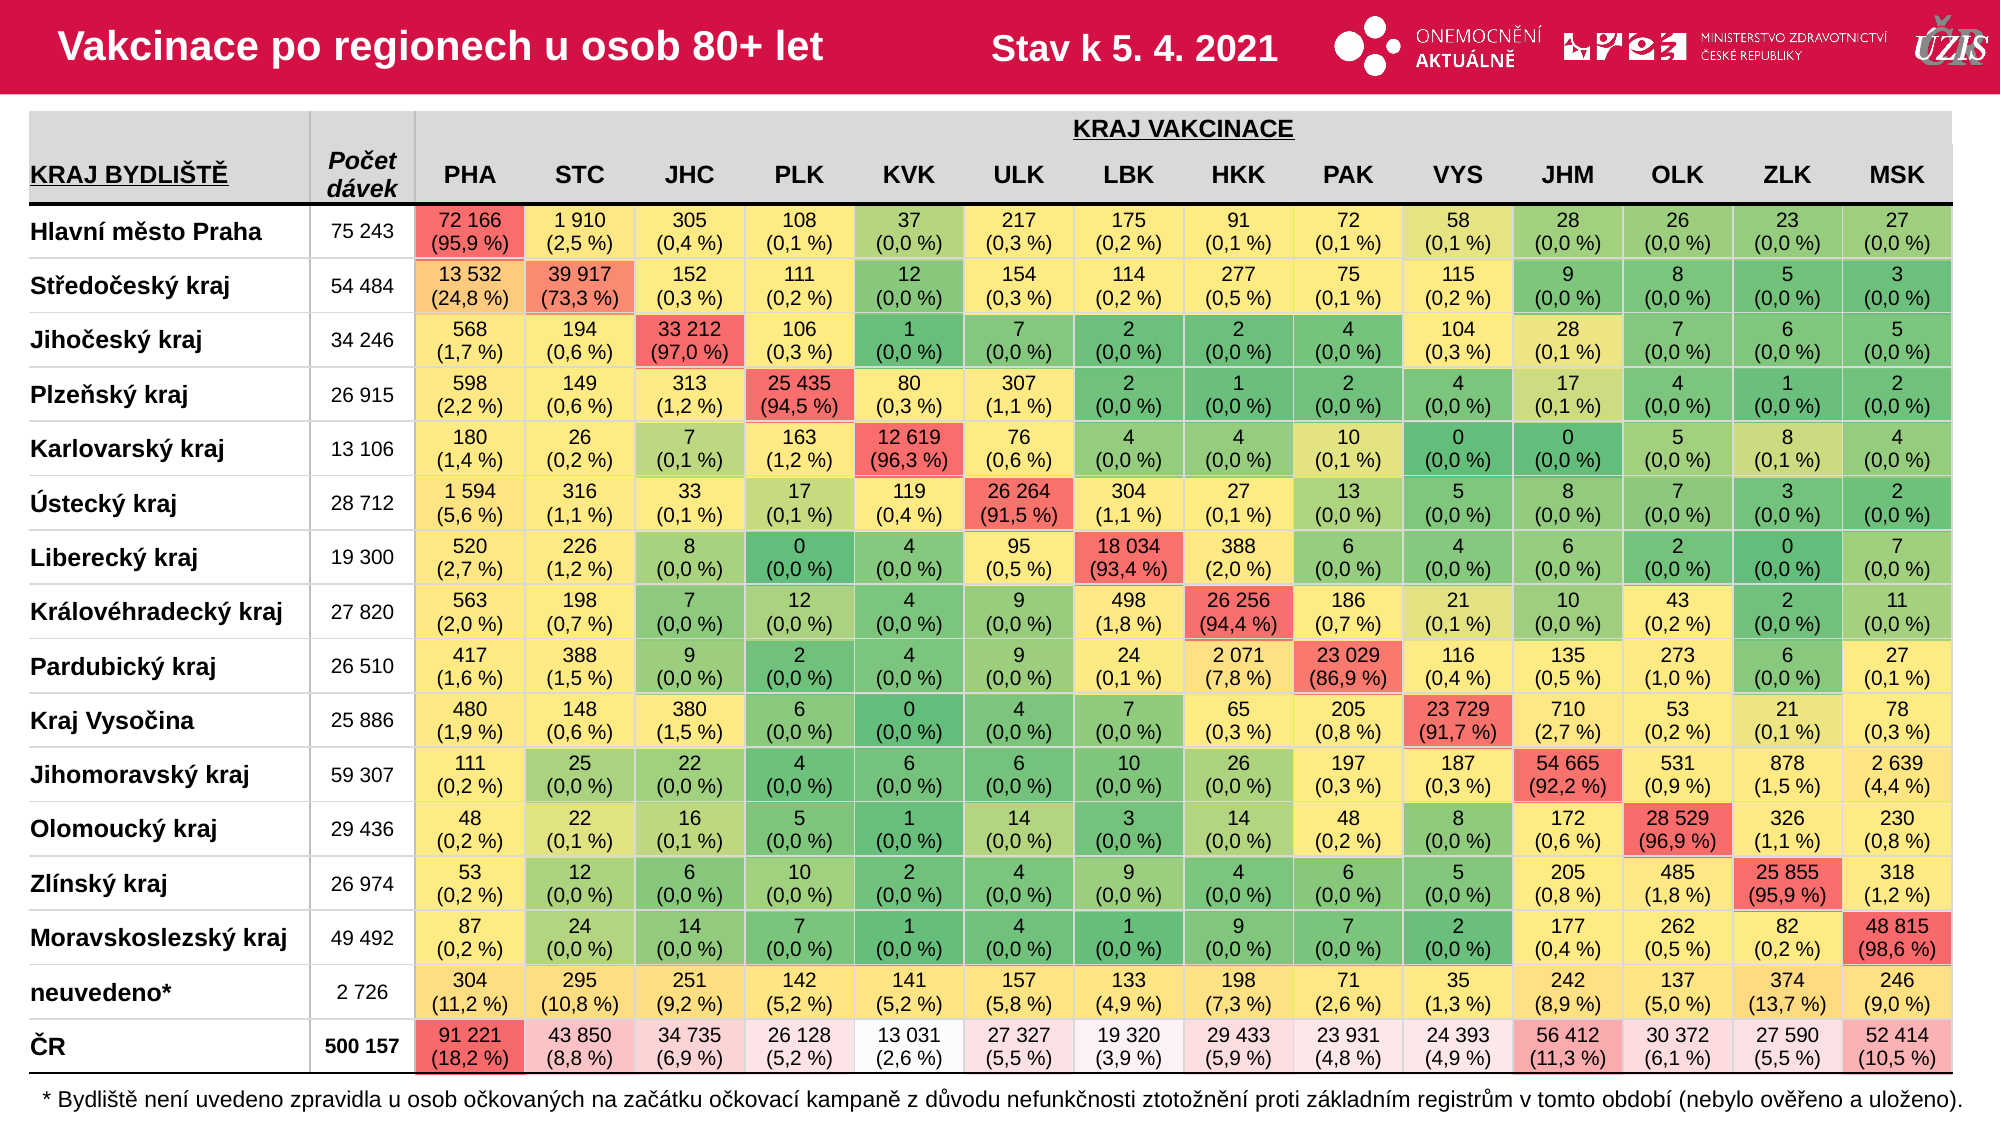

# Vakcinace po regionech u osob 80+ let
Stav k 5. 4. 2021
|  |  | KRAJ VAKCINACE |  |  |  |  |  |  |  |  |  |  |  |  |  |
| --- | --- | --- | --- | --- | --- | --- | --- | --- | --- | --- | --- | --- | --- | --- | --- |
| KRAJ BYDLIŠTĚ | Počet dávek | PHA | STC | JHC | PLK | KVK | ULK | LBK | HKK | PAK | VYS | JHM | OLK | ZLK | MSK |
| Hlavní město Praha | 75 243 | 72 166 (95,9 %) | 1 910 (2,5 %) | 305 (0,4 %) | 108 (0,1 %) | 37 (0,0 %) | 217 (0,3 %) | 175 (0,2 %) | 91 (0,1 %) | 72 (0,1 %) | 58 (0,1 %) | 28 (0,0 %) | 26 (0,0 %) | 23 (0,0 %) | 27 (0,0 %) |
| Středočeský kraj | 54 484 | 13 532 (24,8 %) | 39 917 (73,3 %) | 152 (0,3 %) | 111 (0,2 %) | 12 (0,0 %) | 154 (0,3 %) | 114 (0,2 %) | 277 (0,5 %) | 75 (0,1 %) | 115 (0,2 %) | 9 (0,0 %) | 8 (0,0 %) | 5 (0,0 %) | 3 (0,0 %) |
| Jihočeský kraj | 34 246 | 568 (1,7 %) | 194 (0,6 %) | 33 212 (97,0 %) | 106 (0,3 %) | 1 (0,0 %) | 7 (0,0 %) | 2 (0,0 %) | 2 (0,0 %) | 4 (0,0 %) | 104 (0,3 %) | 28 (0,1 %) | 7 (0,0 %) | 6 (0,0 %) | 5 (0,0 %) |
| Plzeňský kraj | 26 915 | 598 (2,2 %) | 149 (0,6 %) | 313 (1,2 %) | 25 435 (94,5 %) | 80 (0,3 %) | 307 (1,1 %) | 2 (0,0 %) | 1 (0,0 %) | 2 (0,0 %) | 4 (0,0 %) | 17 (0,1 %) | 4 (0,0 %) | 1 (0,0 %) | 2 (0,0 %) |
| Karlovarský kraj | 13 106 | 180 (1,4 %) | 26 (0,2 %) | 7 (0,1 %) | 163 (1,2 %) | 12 619 (96,3 %) | 76 (0,6 %) | 4 (0,0 %) | 4 (0,0 %) | 10 (0,1 %) | 0 (0,0 %) | 0 (0,0 %) | 5 (0,0 %) | 8 (0,1 %) | 4 (0,0 %) |
| Ústecký kraj | 28 712 | 1 594 (5,6 %) | 316 (1,1 %) | 33 (0,1 %) | 17 (0,1 %) | 119 (0,4 %) | 26 264 (91,5 %) | 304 (1,1 %) | 27 (0,1 %) | 13 (0,0 %) | 5 (0,0 %) | 8 (0,0 %) | 7 (0,0 %) | 3 (0,0 %) | 2 (0,0 %) |
| Liberecký kraj | 19 300 | 520 (2,7 %) | 226 (1,2 %) | 8 (0,0 %) | 0 (0,0 %) | 4 (0,0 %) | 95 (0,5 %) | 18 034 (93,4 %) | 388 (2,0 %) | 6 (0,0 %) | 4 (0,0 %) | 6 (0,0 %) | 2 (0,0 %) | 0 (0,0 %) | 7 (0,0 %) |
| Královéhradecký kraj | 27 820 | 563 (2,0 %) | 198 (0,7 %) | 7 (0,0 %) | 12 (0,0 %) | 4 (0,0 %) | 9 (0,0 %) | 498 (1,8 %) | 26 256 (94,4 %) | 186 (0,7 %) | 21 (0,1 %) | 10 (0,0 %) | 43 (0,2 %) | 2 (0,0 %) | 11 (0,0 %) |
| Pardubický kraj | 26 510 | 417 (1,6 %) | 388 (1,5 %) | 9 (0,0 %) | 2 (0,0 %) | 4 (0,0 %) | 9 (0,0 %) | 24 (0,1 %) | 2 071 (7,8 %) | 23 029 (86,9 %) | 116 (0,4 %) | 135 (0,5 %) | 273 (1,0 %) | 6 (0,0 %) | 27 (0,1 %) |
| Kraj Vysočina | 25 886 | 480 (1,9 %) | 148 (0,6 %) | 380 (1,5 %) | 6 (0,0 %) | 0 (0,0 %) | 4 (0,0 %) | 7 (0,0 %) | 65 (0,3 %) | 205 (0,8 %) | 23 729 (91,7 %) | 710 (2,7 %) | 53 (0,2 %) | 21 (0,1 %) | 78 (0,3 %) |
| Jihomoravský kraj | 59 307 | 111 (0,2 %) | 25 (0,0 %) | 22 (0,0 %) | 4 (0,0 %) | 6 (0,0 %) | 6 (0,0 %) | 10 (0,0 %) | 26 (0,0 %) | 197 (0,3 %) | 187 (0,3 %) | 54 665 (92,2 %) | 531 (0,9 %) | 878 (1,5 %) | 2 639 (4,4 %) |
| Olomoucký kraj | 29 436 | 48 (0,2 %) | 22 (0,1 %) | 16 (0,1 %) | 5 (0,0 %) | 1 (0,0 %) | 14 (0,0 %) | 3 (0,0 %) | 14 (0,0 %) | 48 (0,2 %) | 8 (0,0 %) | 172 (0,6 %) | 28 529 (96,9 %) | 326 (1,1 %) | 230 (0,8 %) |
| Zlínský kraj | 26 974 | 53 (0,2 %) | 12 (0,0 %) | 6 (0,0 %) | 10 (0,0 %) | 2 (0,0 %) | 4 (0,0 %) | 9 (0,0 %) | 4 (0,0 %) | 6 (0,0 %) | 5 (0,0 %) | 205 (0,8 %) | 485 (1,8 %) | 25 855 (95,9 %) | 318 (1,2 %) |
| Moravskoslezský kraj | 49 492 | 87 (0,2 %) | 24 (0,0 %) | 14 (0,0 %) | 7 (0,0 %) | 1 (0,0 %) | 4 (0,0 %) | 1 (0,0 %) | 9 (0,0 %) | 7 (0,0 %) | 2 (0,0 %) | 177 (0,4 %) | 262 (0,5 %) | 82 (0,2 %) | 48 815 (98,6 %) |
| neuvedeno\* | 2 726 | 304 (11,2 %) | 295 (10,8 %) | 251 (9,2 %) | 142 (5,2 %) | 141 (5,2 %) | 157 (5,8 %) | 133 (4,9 %) | 198 (7,3 %) | 71 (2,6 %) | 35 (1,3 %) | 242 (8,9 %) | 137 (5,0 %) | 374 (13,7 %) | 246 (9,0 %) |
| ČR | 500 157 | 91 221 (18,2 %) | 43 850 (8,8 %) | 34 735 (6,9 %) | 26 128 (5,2 %) | 13 031 (2,6 %) | 27 327 (5,5 %) | 19 320 (3,9 %) | 29 433 (5,9 %) | 23 931 (4,8 %) | 24 393 (4,9 %) | 56 412 (11,3 %) | 30 372 (6,1 %) | 27 590 (5,5 %) | 52 414 (10,5 %) |
|  |  |  |  |  |  |  |  |  |  |  |  |  |  |
| --- | --- | --- | --- | --- | --- | --- | --- | --- | --- | --- | --- | --- | --- |
|  |  |  |  |  |  |  |  |  |  |  |  |  |  |
|  |  |  |  |  |  |  |  |  |  |  |  |  |  |
|  |  |  |  |  |  |  |  |  |  |  |  |  |  |
|  |  |  |  |  |  |  |  |  |  |  |  |  |  |
|  |  |  |  |  |  |  |  |  |  |  |  |  |  |
|  |  |  |  |  |  |  |  |  |  |  |  |  |  |
|  |  |  |  |  |  |  |  |  |  |  |  |  |  |
|  |  |  |  |  |  |  |  |  |  |  |  |  |  |
|  |  |  |  |  |  |  |  |  |  |  |  |  |  |
|  |  |  |  |  |  |  |  |  |  |  |  |  |  |
|  |  |  |  |  |  |  |  |  |  |  |  |  |  |
|  |  |  |  |  |  |  |  |  |  |  |  |  |  |
|  |  |  |  |  |  |  |  |  |  |  |  |  |  |
|  |  |  |  |  |  |  |  |  |  |  |  |  |  |
|  |  |  |  |  |  |  |  |  |  |  |  |  |  |
* Bydliště není uvedeno zpravidla u osob očkovaných na začátku očkovací kampaně z důvodu nefunkčnosti ztotožnění proti základním registrům v tomto období (nebylo ověřeno a uloženo).